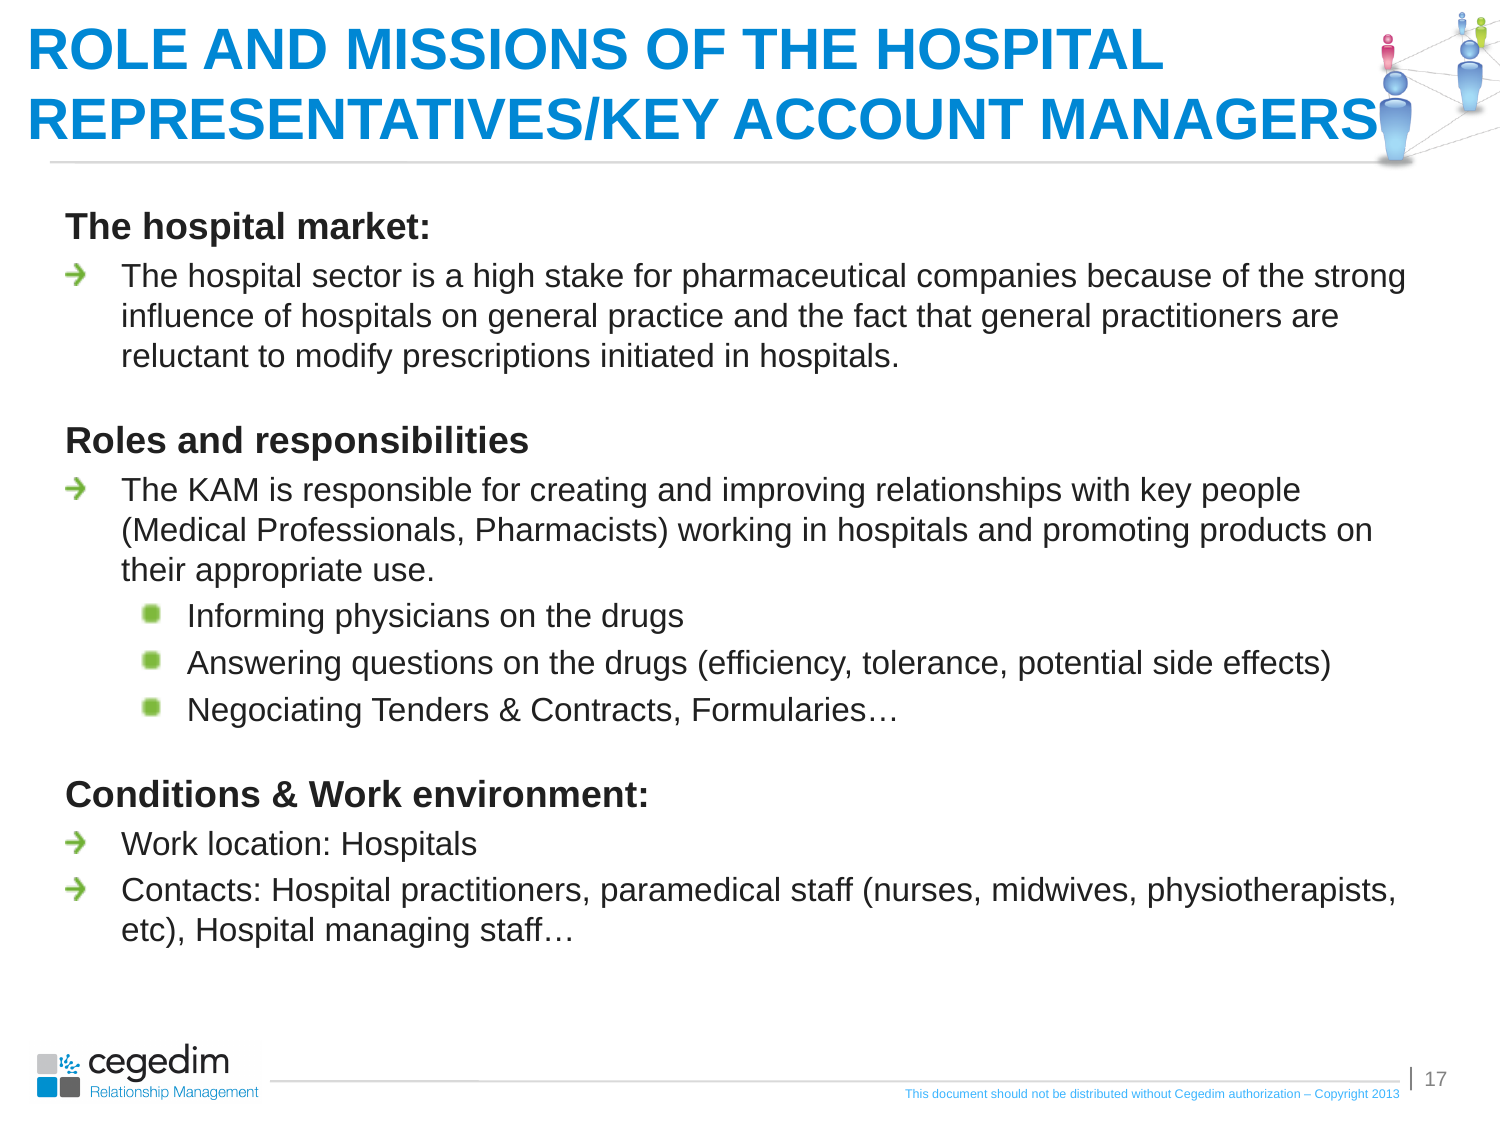

# ROLE AND MISSIONS OF THE HOSPITAL REPRESENTATIVES/KEY ACCOUNT MANAGERS
The hospital market:
The hospital sector is a high stake for pharmaceutical companies because of the strong influence of hospitals on general practice and the fact that general practitioners are reluctant to modify prescriptions initiated in hospitals.

Roles and responsibilities
The KAM is responsible for creating and improving relationships with key people (Medical Professionals, Pharmacists) working in hospitals and promoting products on their appropriate use.
Informing physicians on the drugs
Answering questions on the drugs (efficiency, tolerance, potential side effects)
Negociating Tenders & Contracts, Formularies…

Conditions & Work environment:
Work location: Hospitals
Contacts: Hospital practitioners, paramedical staff (nurses, midwives, physiotherapists, etc), Hospital managing staff…